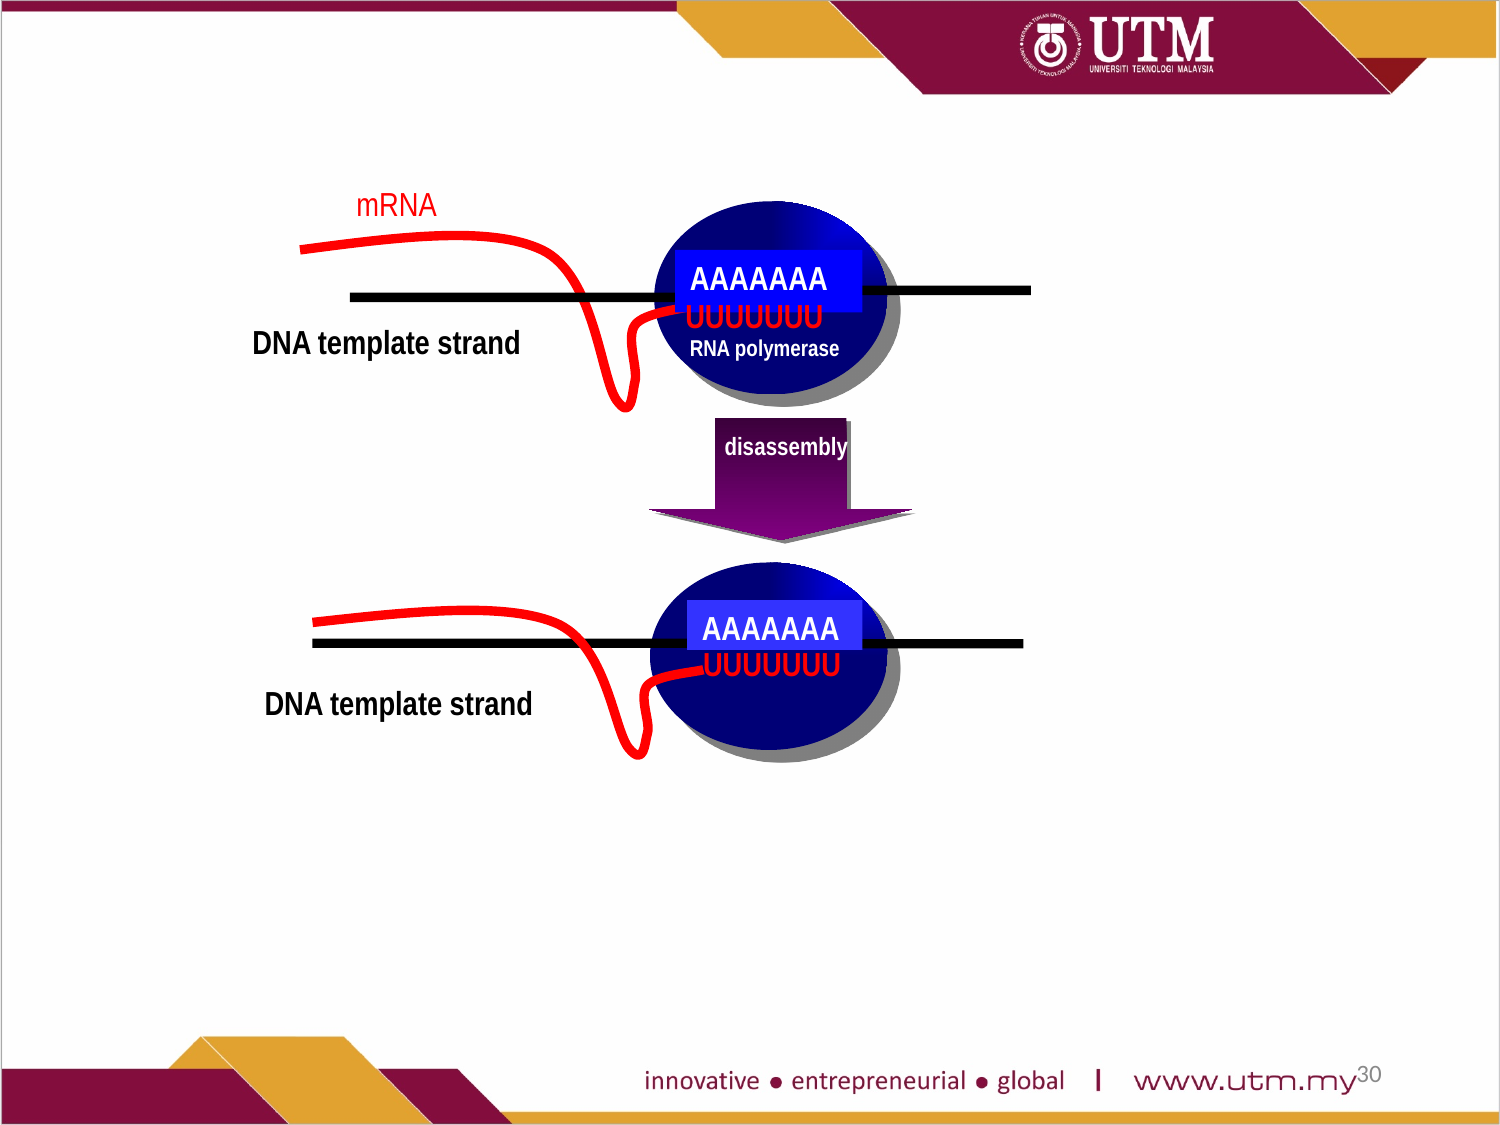

mRNA

AAAAAAA
UUUUUUU

DNA template strand
RNA polymerase

disassembly

AAAAAAA

UUUUUUU

DNA template strand
30